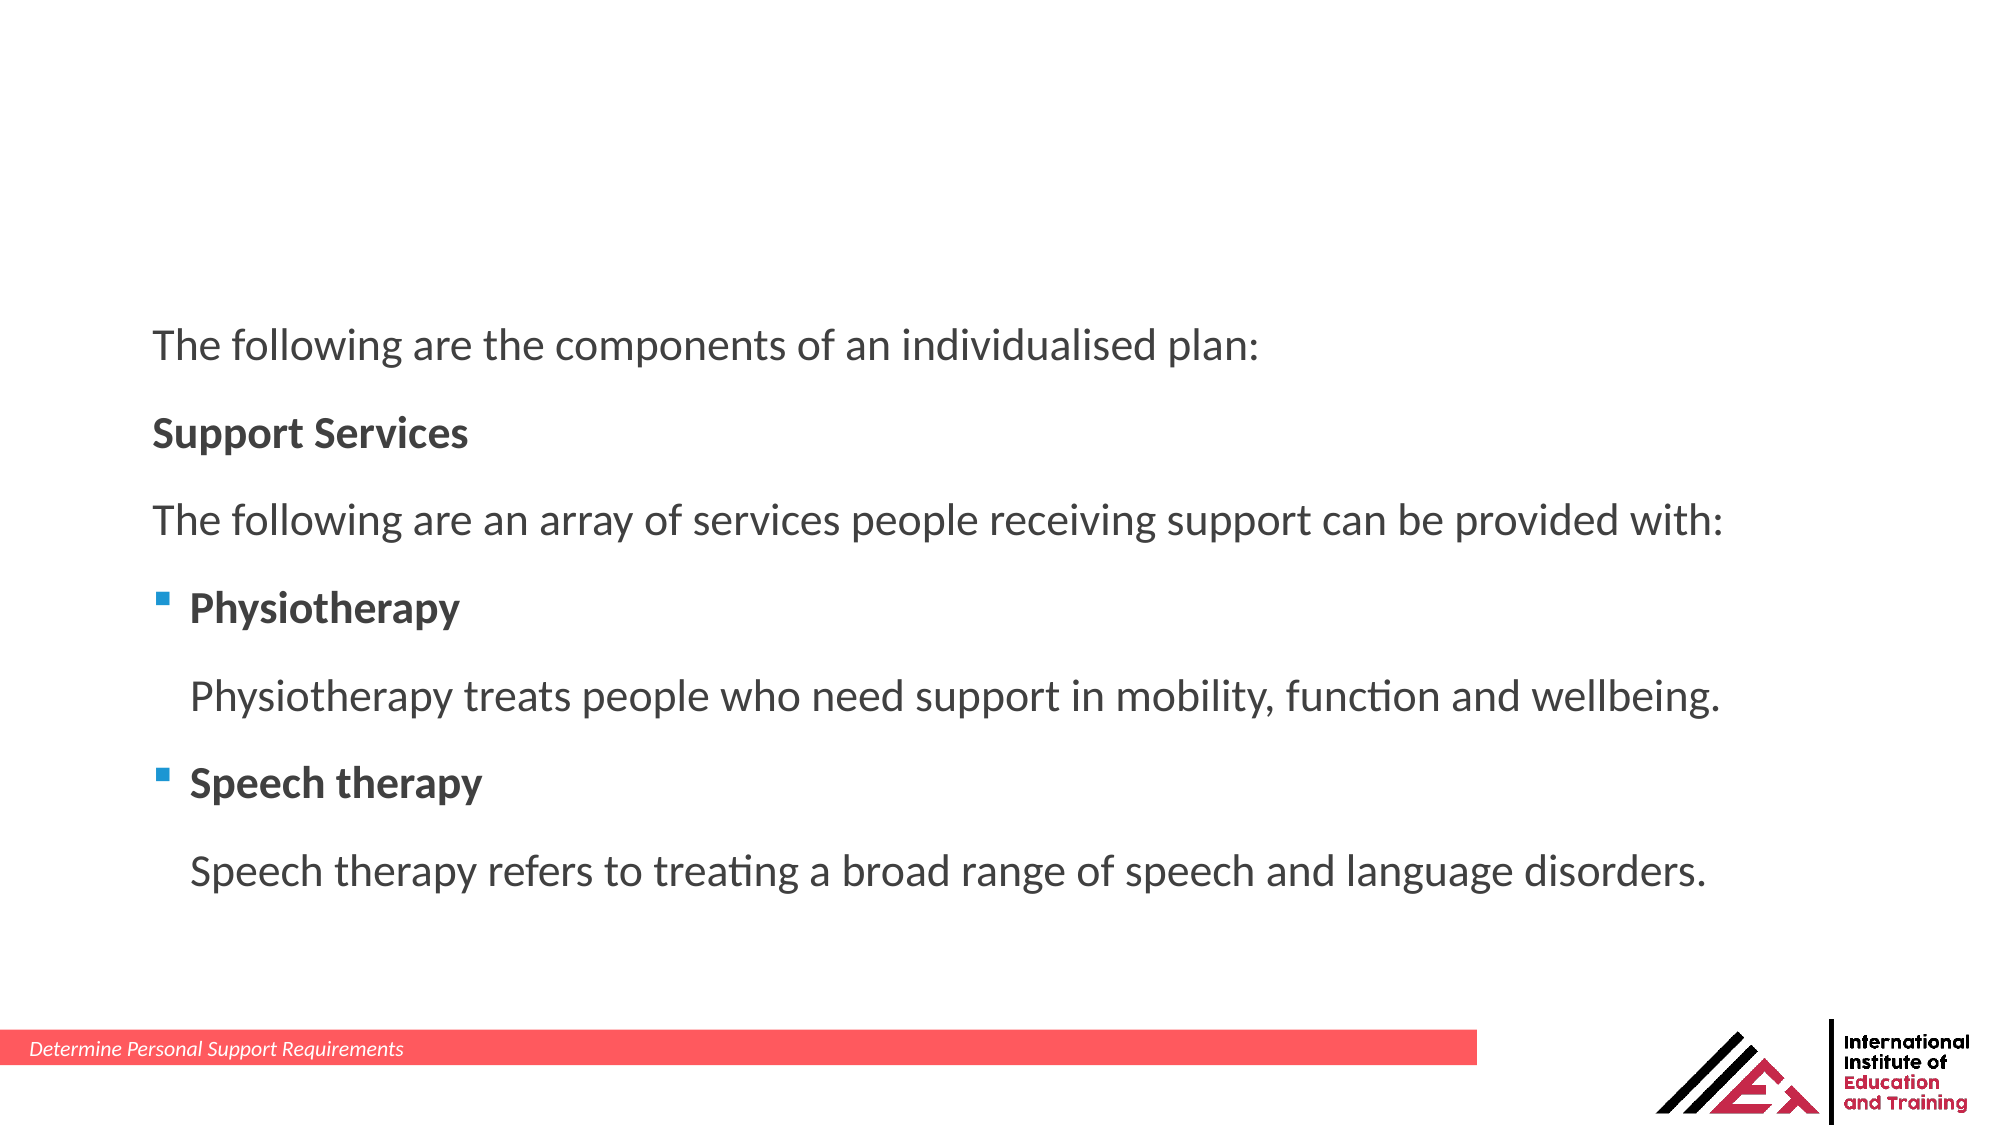

The following are the components of an individualised plan:
Support Services
The following are an array of services people receiving support can be provided with:
Physiotherapy
Physiotherapy treats people who need support in mobility, function and wellbeing.
Speech therapy
Speech therapy refers to treating a broad range of speech and language disorders.
Determine Personal Support Requirements